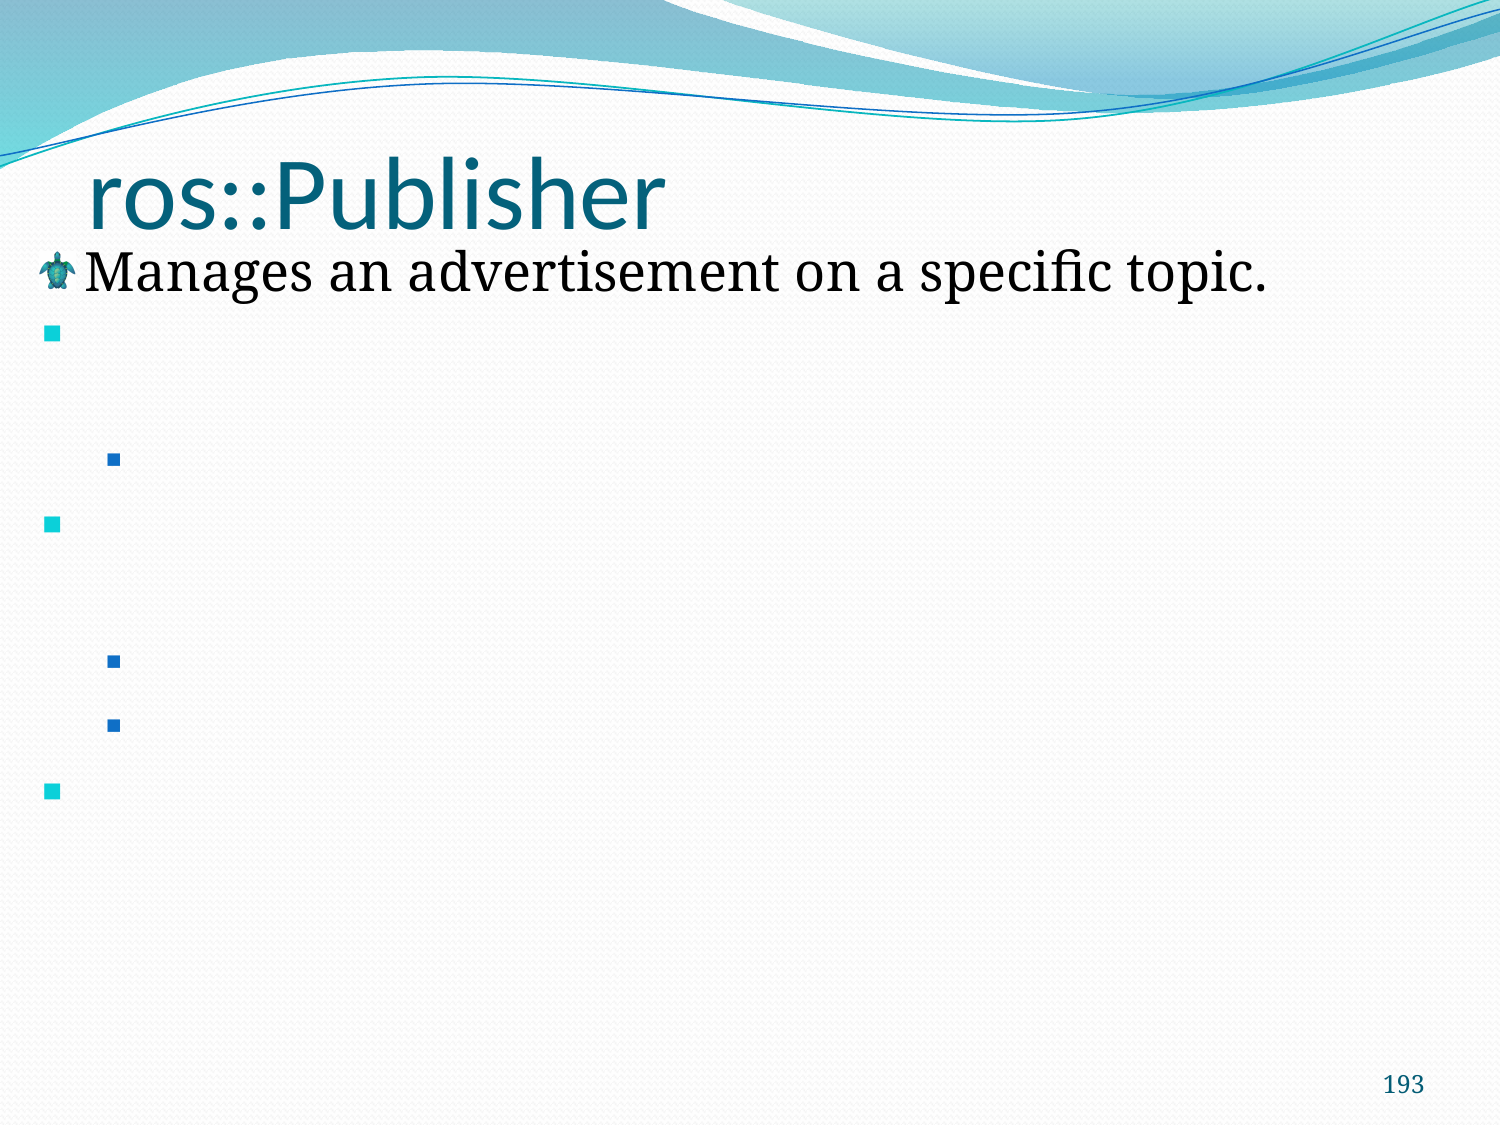

ros::Publisher
Manages an advertisement on a specific topic.

193